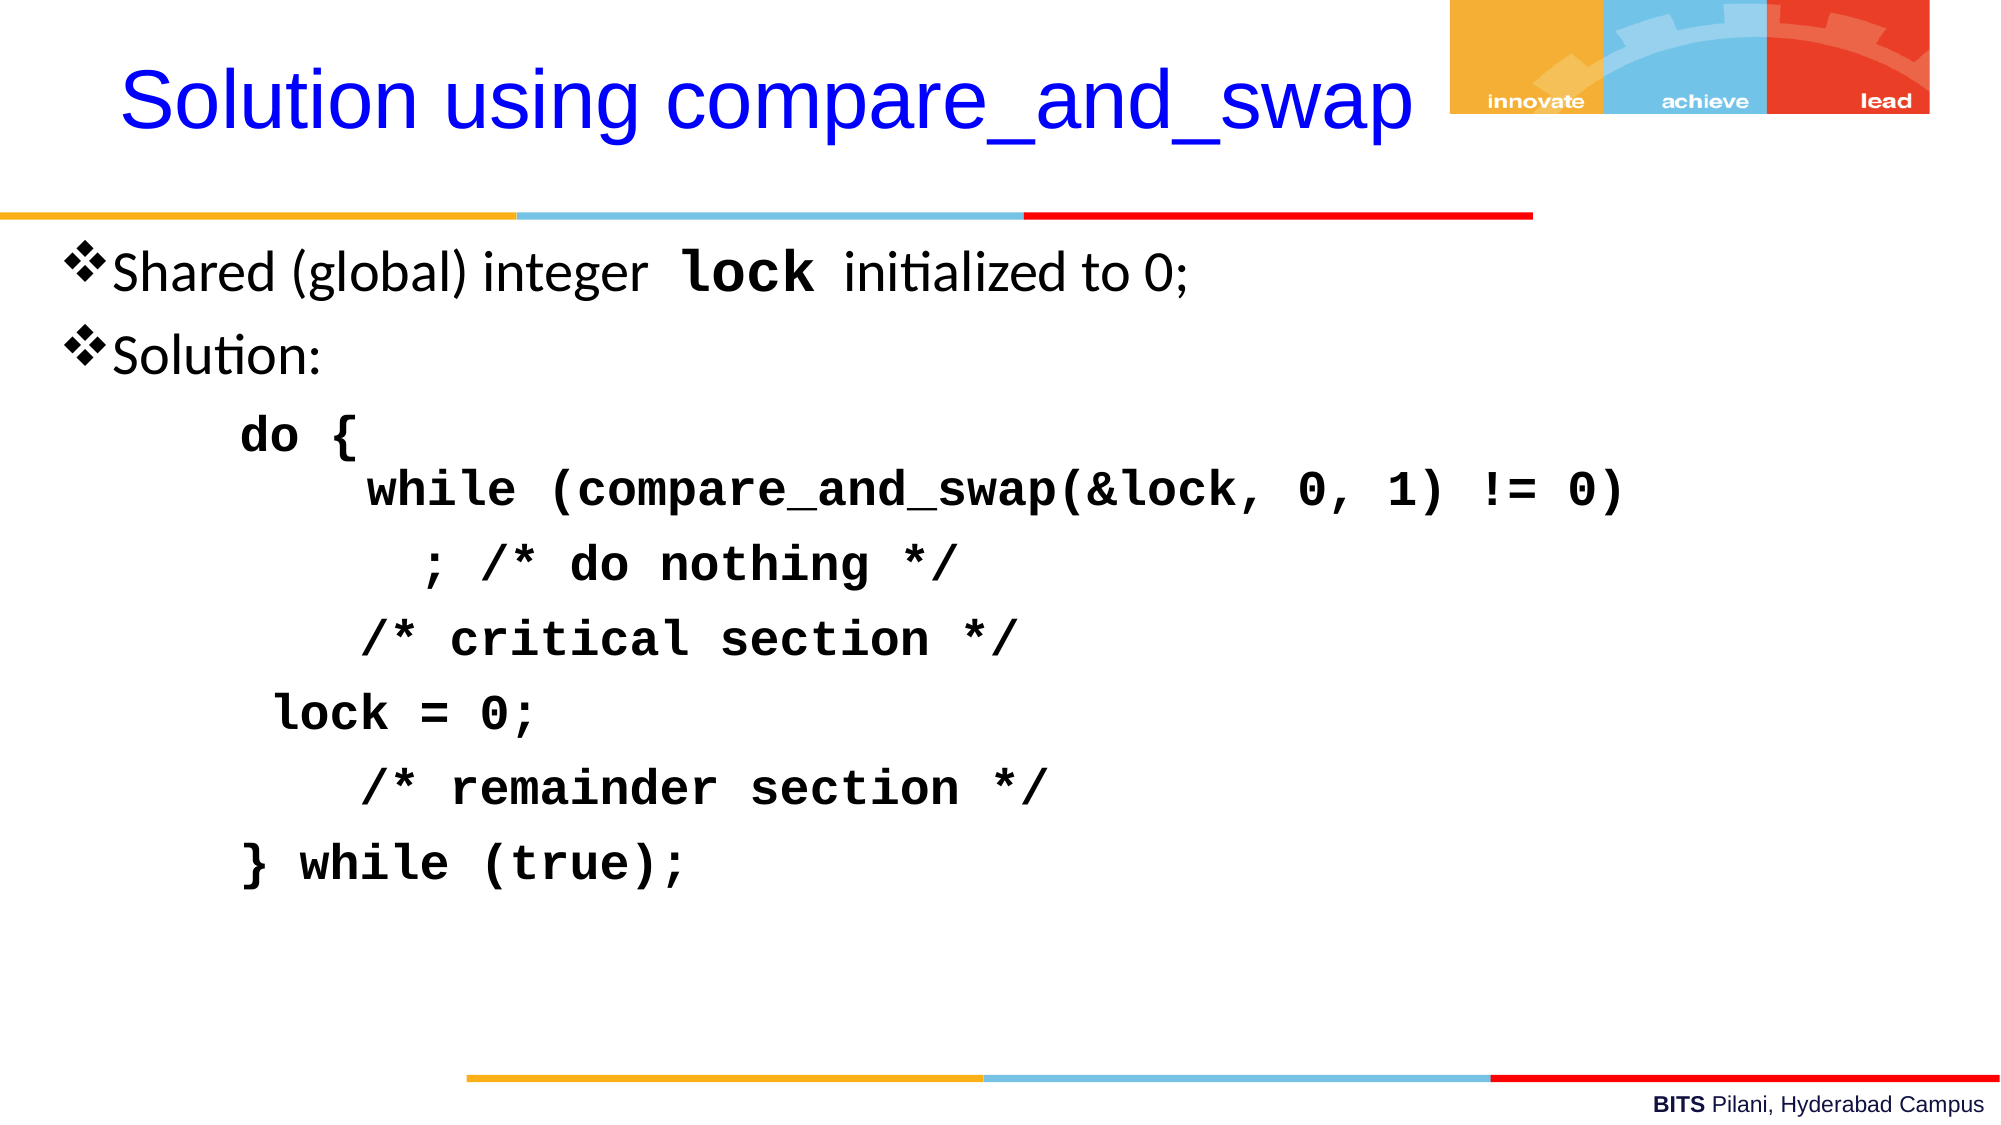

Solution using compare_and_swap
Shared (global) integer  lock  initialized to 0;
Solution:
      do {
         while (compare_and_swap(&lock, 0, 1) != 0)
            ; /* do nothing */
          /* critical section */
       lock = 0;
          /* remainder section */
      } while (true);